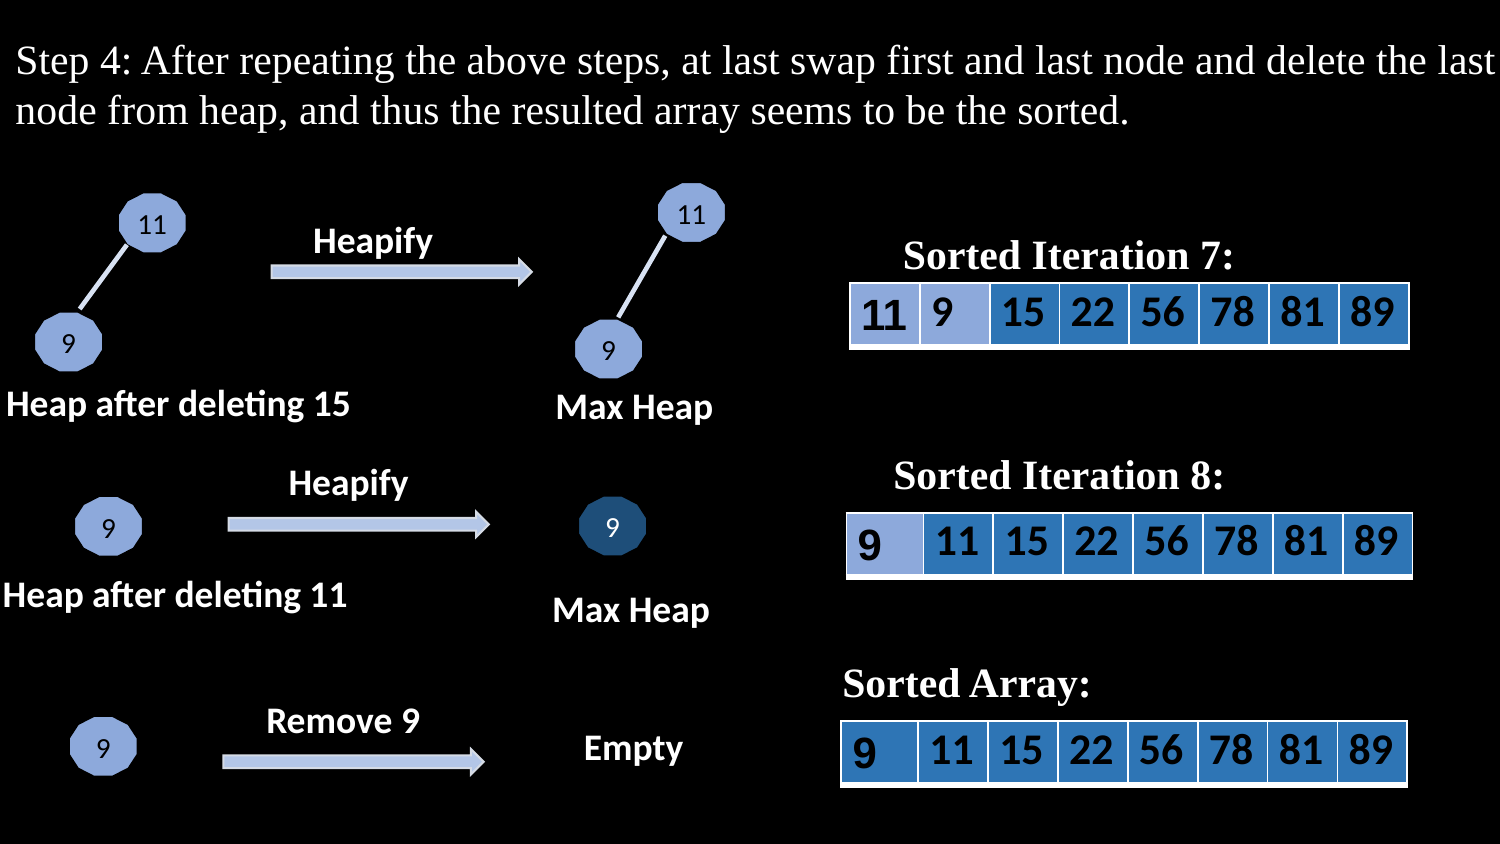

Step 4: After repeating the above steps, at last swap first and last node and delete the last node from heap, and thus the resulted array seems to be the sorted.
11
11
Heapify
Sorted Iteration 7:

| 11 | 9 | 15 | 22 | 56 | 78 | 81 | 89 |
| --- | --- | --- | --- | --- | --- | --- | --- |
9
9
Heap after deleting 15
Max Heap
Sorted Iteration 8:
Heapify
9
9

| 9 | 11 | 15 | 22 | 56 | 78 | 81 | 89 |
| --- | --- | --- | --- | --- | --- | --- | --- |
Heap after deleting 11
Max Heap
Sorted Array:
Remove 9
9
Empty
| 9 | 11 | 15 | 22 | 56 | 78 | 81 | 89 |
| --- | --- | --- | --- | --- | --- | --- | --- |